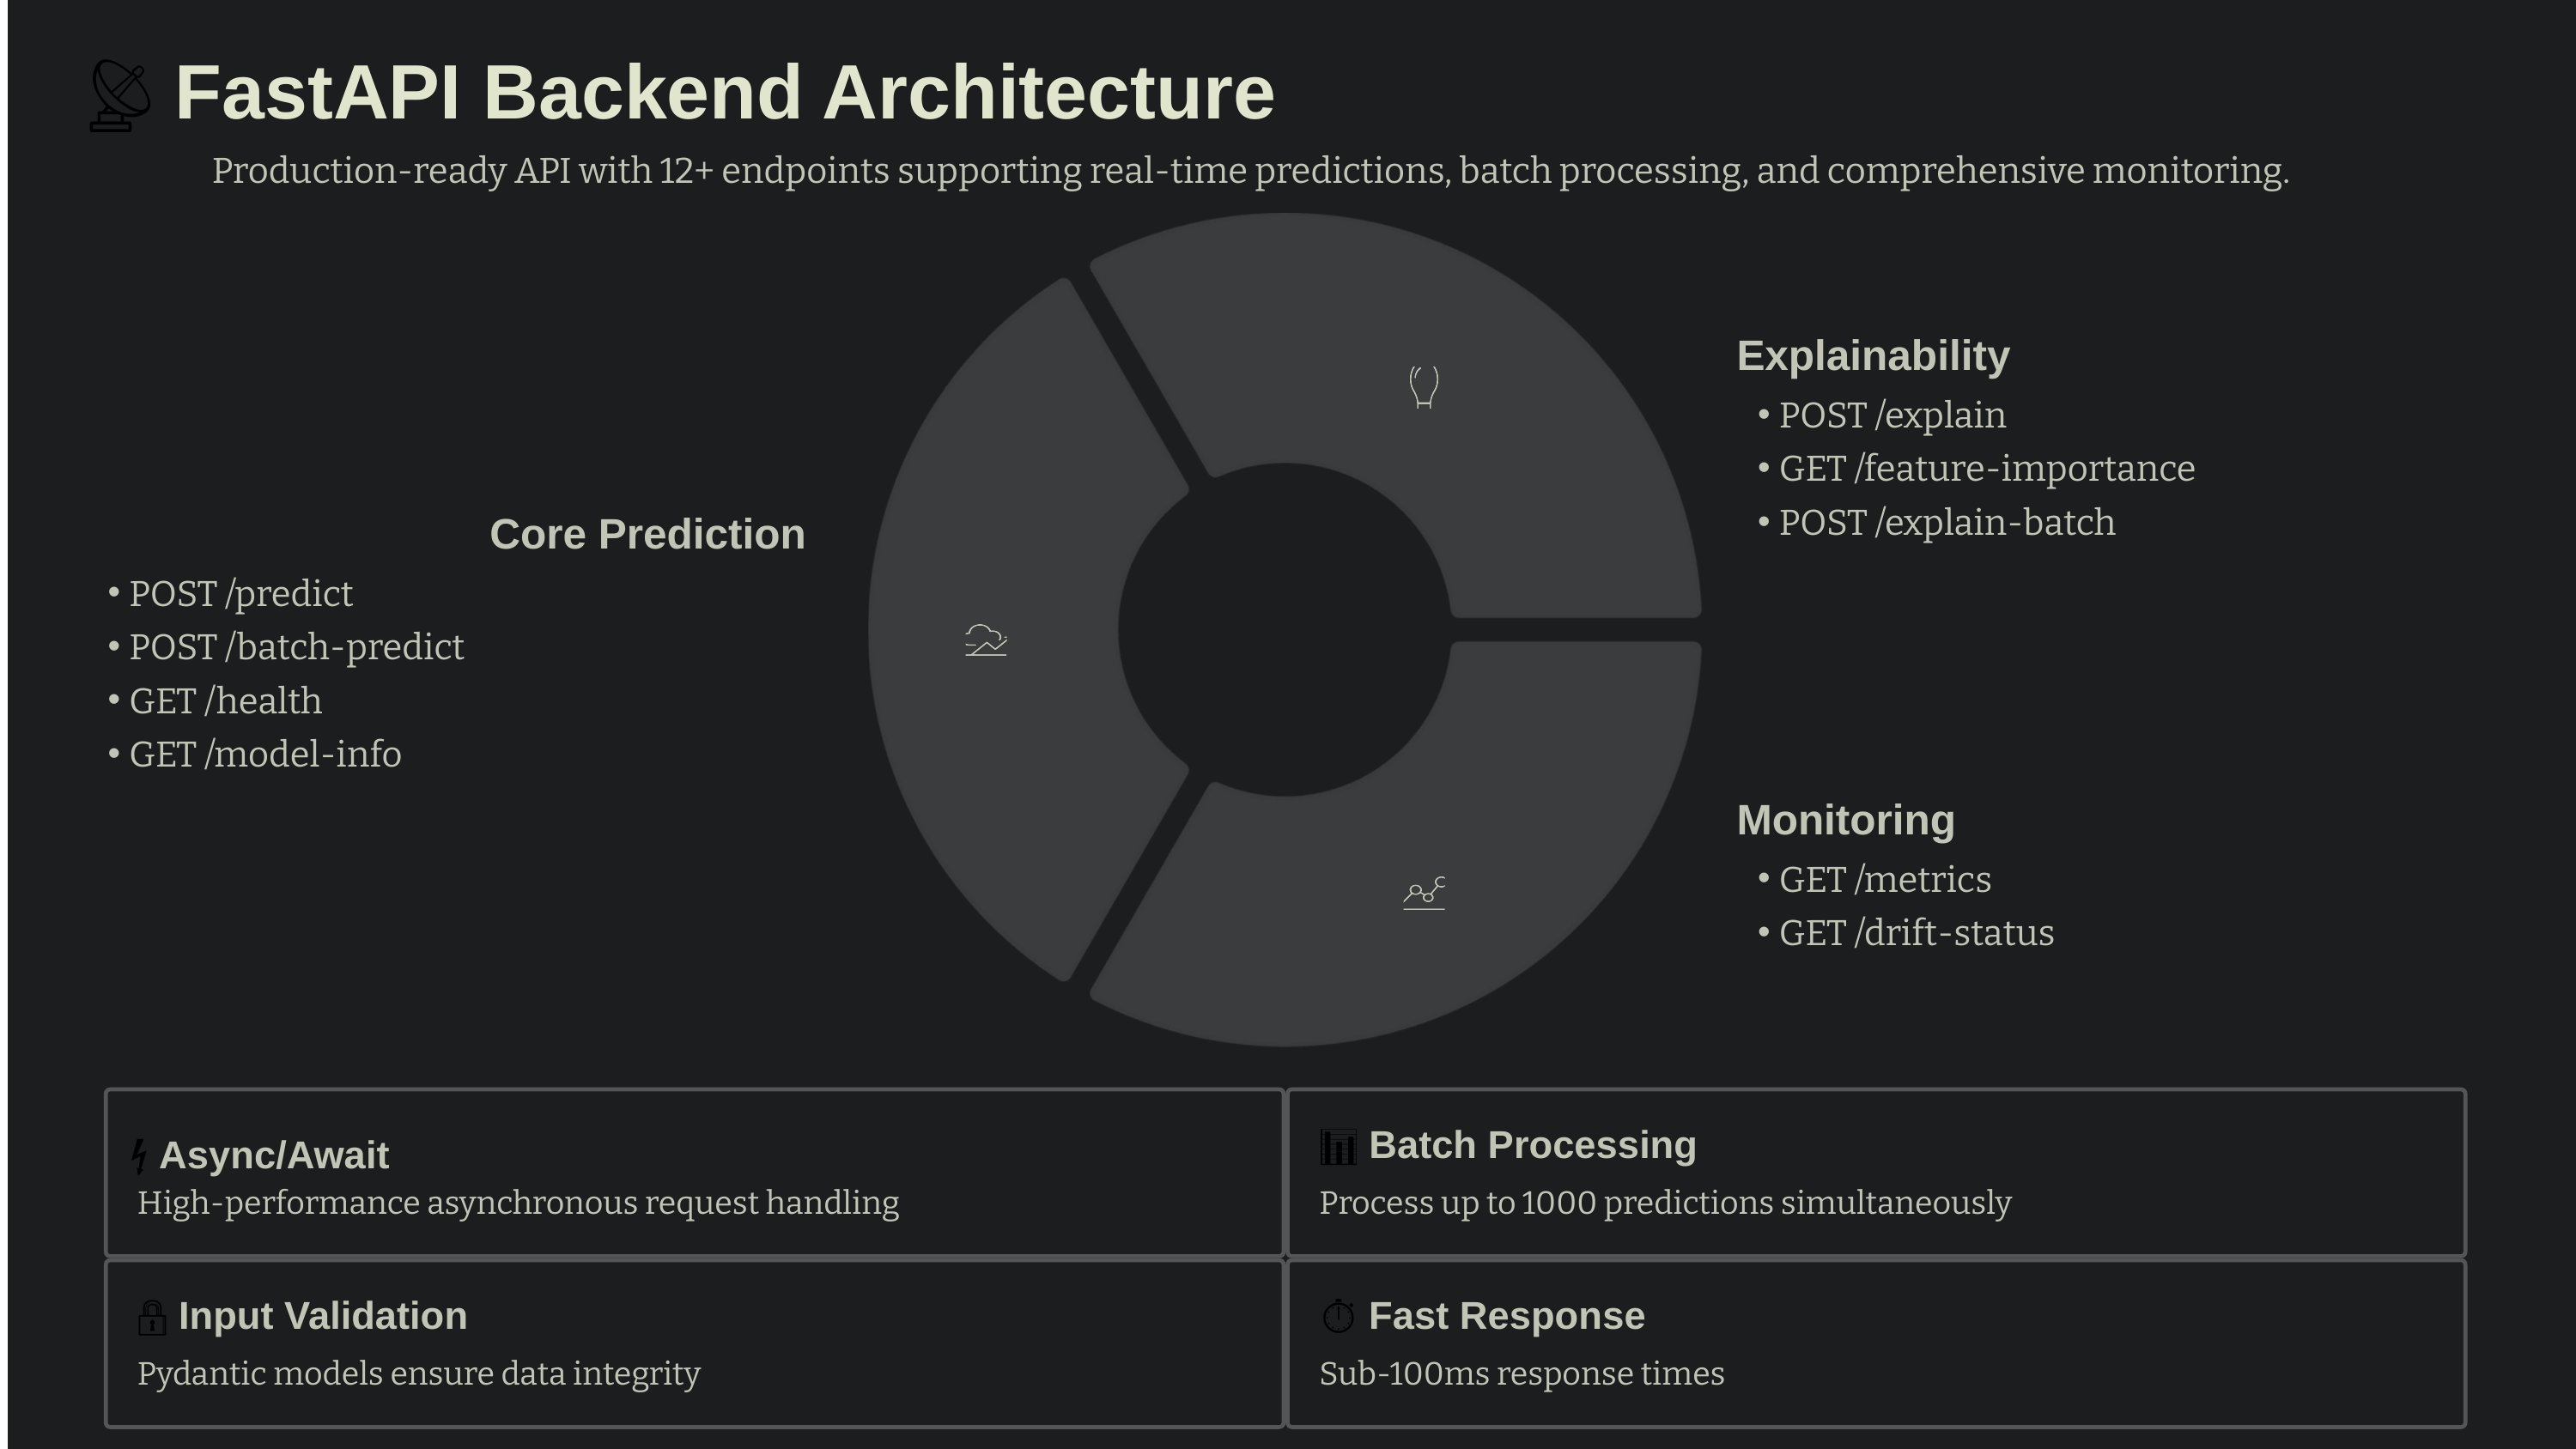

📡 FastAPI Backend Architecture
Production-ready API with 12+ endpoints supporting real-time predictions, batch processing, and comprehensive monitoring.

Explainability

POST /explain
GET /feature-importance
POST /explain-batch
Core Prediction
POST /predict
POST /batch-predict

GET /health
GET /model-info
Monitoring
GET /metrics

GET /drift-status

📊 Batch Processing
⚡ Async/Await
High-performance asynchronous request handling
Process up to 1000 predictions simultaneously

🔒 Input Validation
⏱️ Fast Response
Pydantic models ensure data integrity
Sub-100ms response times